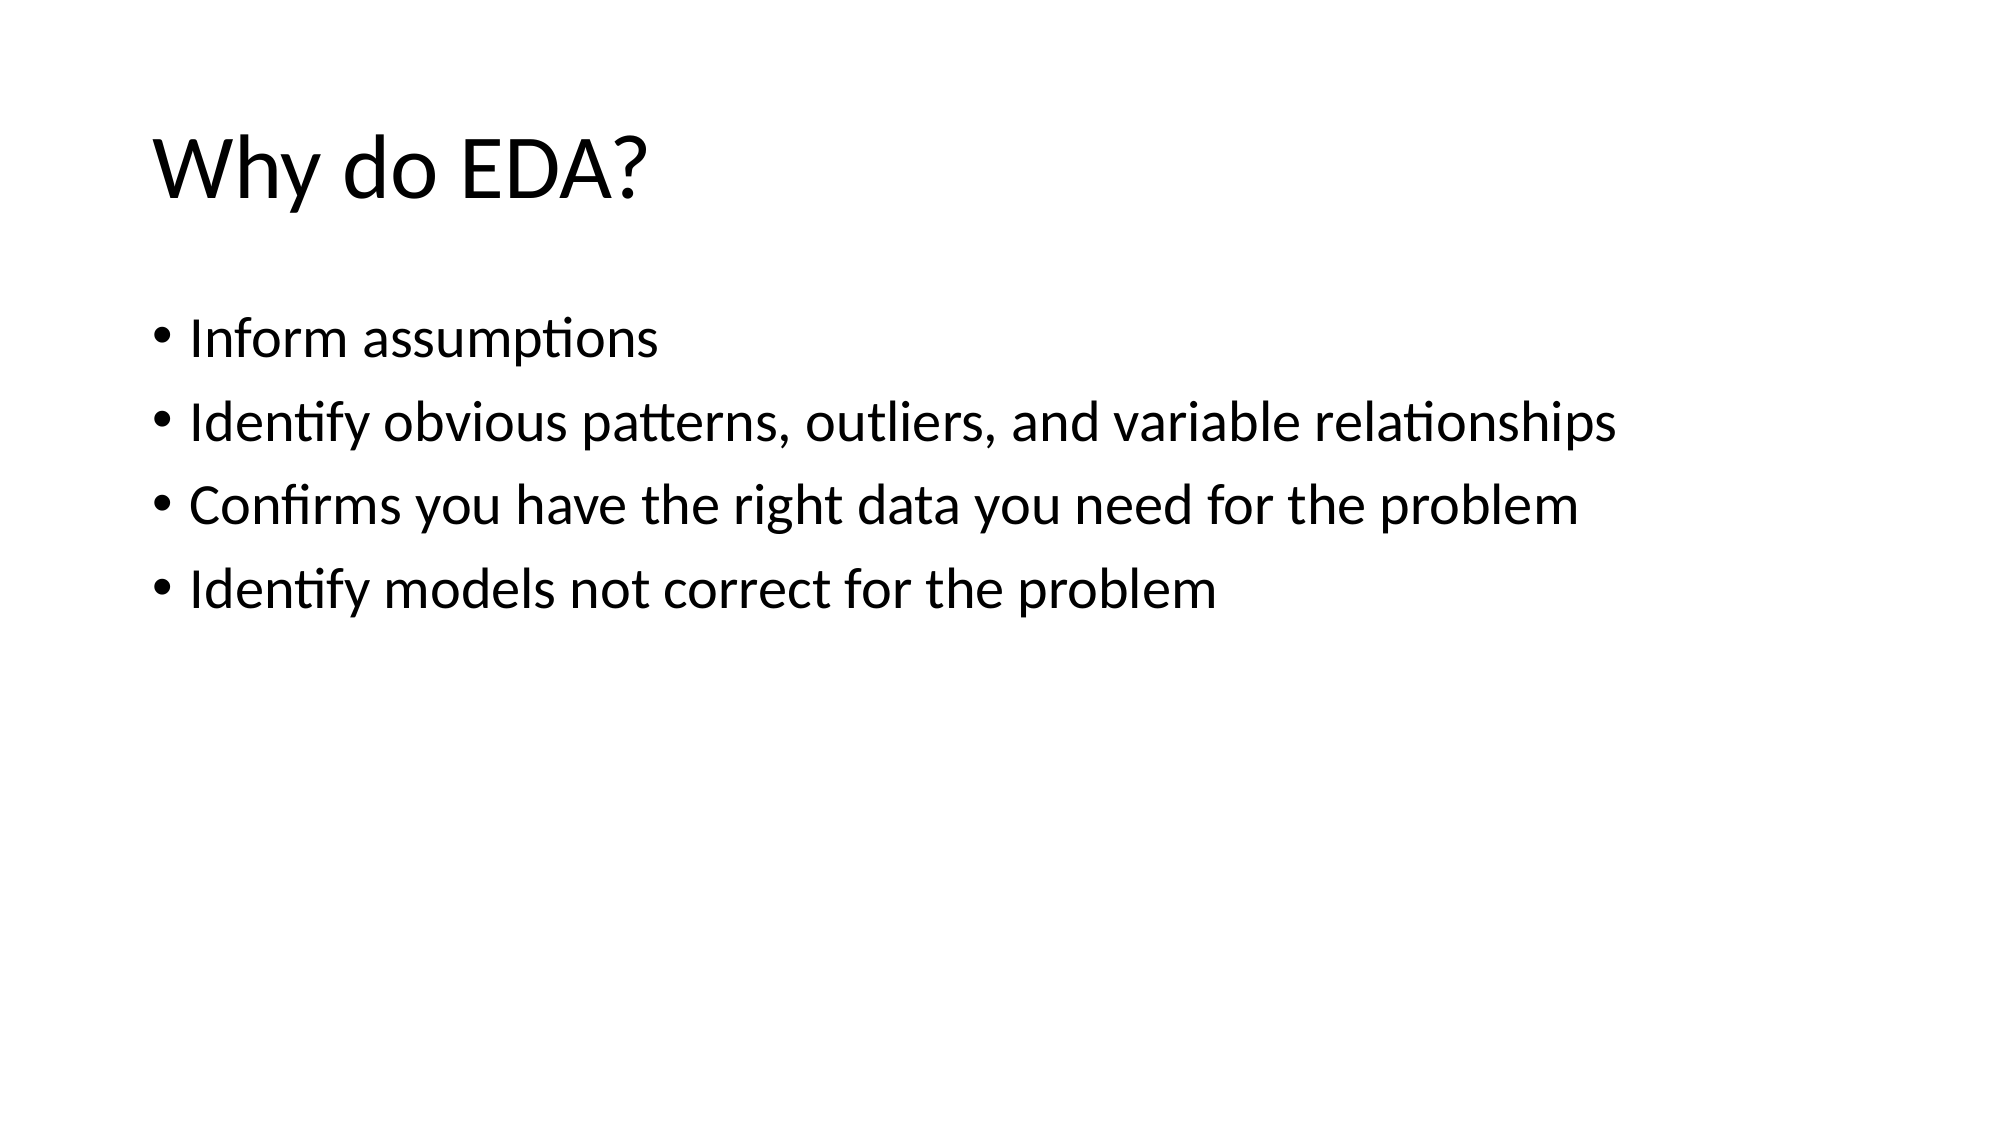

# Why do EDA?
Inform assumptions
Identify obvious patterns, outliers, and variable relationships
Confirms you have the right data you need for the problem
Identify models not correct for the problem